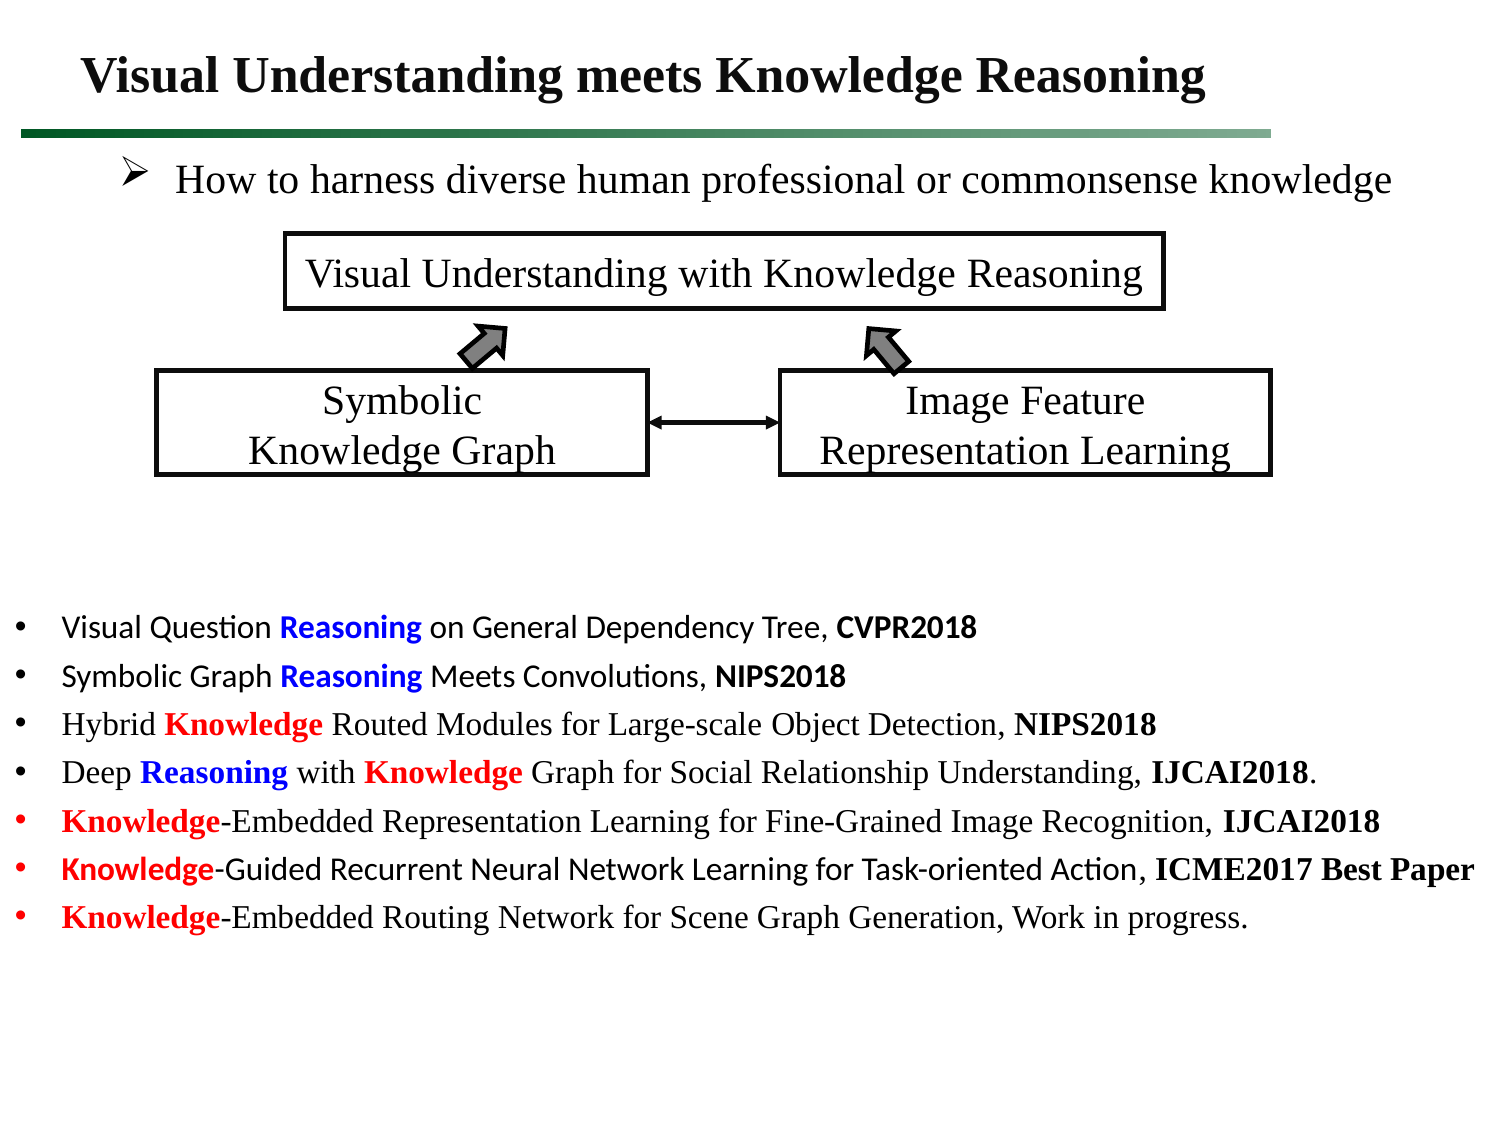

Visual Understanding meets Knowledge Reasoning

How to harness diverse human professional or commonsense knowledge

Visual Understanding with Knowledge Reasoning

Symbolic
Knowledge Graph
Image Feature Representation Learning
Visual Question Reasoning on General Dependency Tree, CVPR2018
Symbolic Graph Reasoning Meets Convolutions, NIPS2018
Hybrid Knowledge Routed Modules for Large-scale Object Detection, NIPS2018
Deep Reasoning with Knowledge Graph for Social Relationship Understanding, IJCAI2018.
Knowledge-Embedded Representation Learning for Fine-Grained Image Recognition, IJCAI2018
Knowledge-Guided Recurrent Neural Network Learning for Task-oriented Action, ICME2017 Best Paper
Knowledge-Embedded Routing Network for Scene Graph Generation, Work in progress.